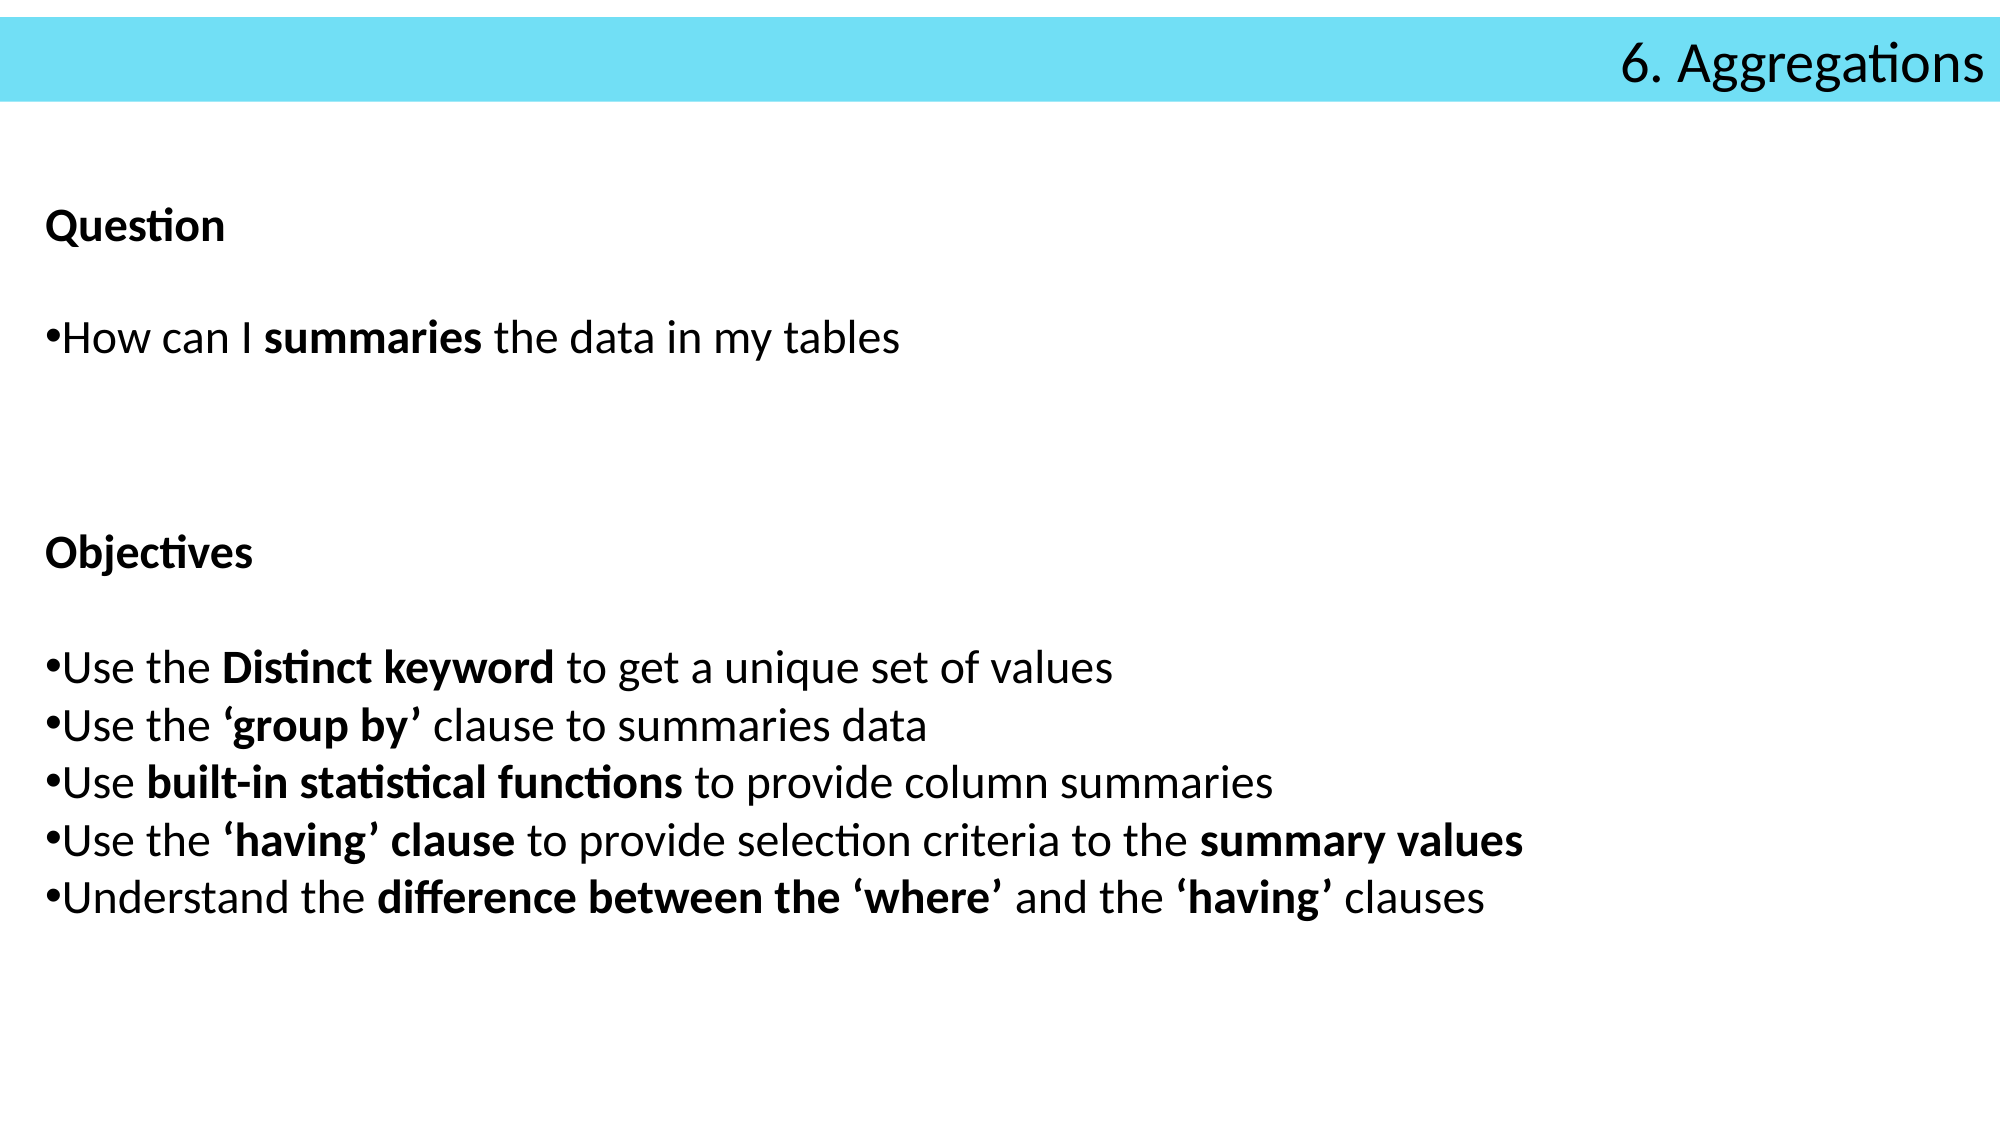

6. Aggregations
Question

How can I summaries the data in my tables
Objectives

Use the Distinct keyword to get a unique set of values
Use the ‘group by’ clause to summaries data
Use built-in statistical functions to provide column summaries
Use the ‘having’ clause to provide selection criteria to the summary values
Understand the difference between the ‘where’ and the ‘having’ clauses